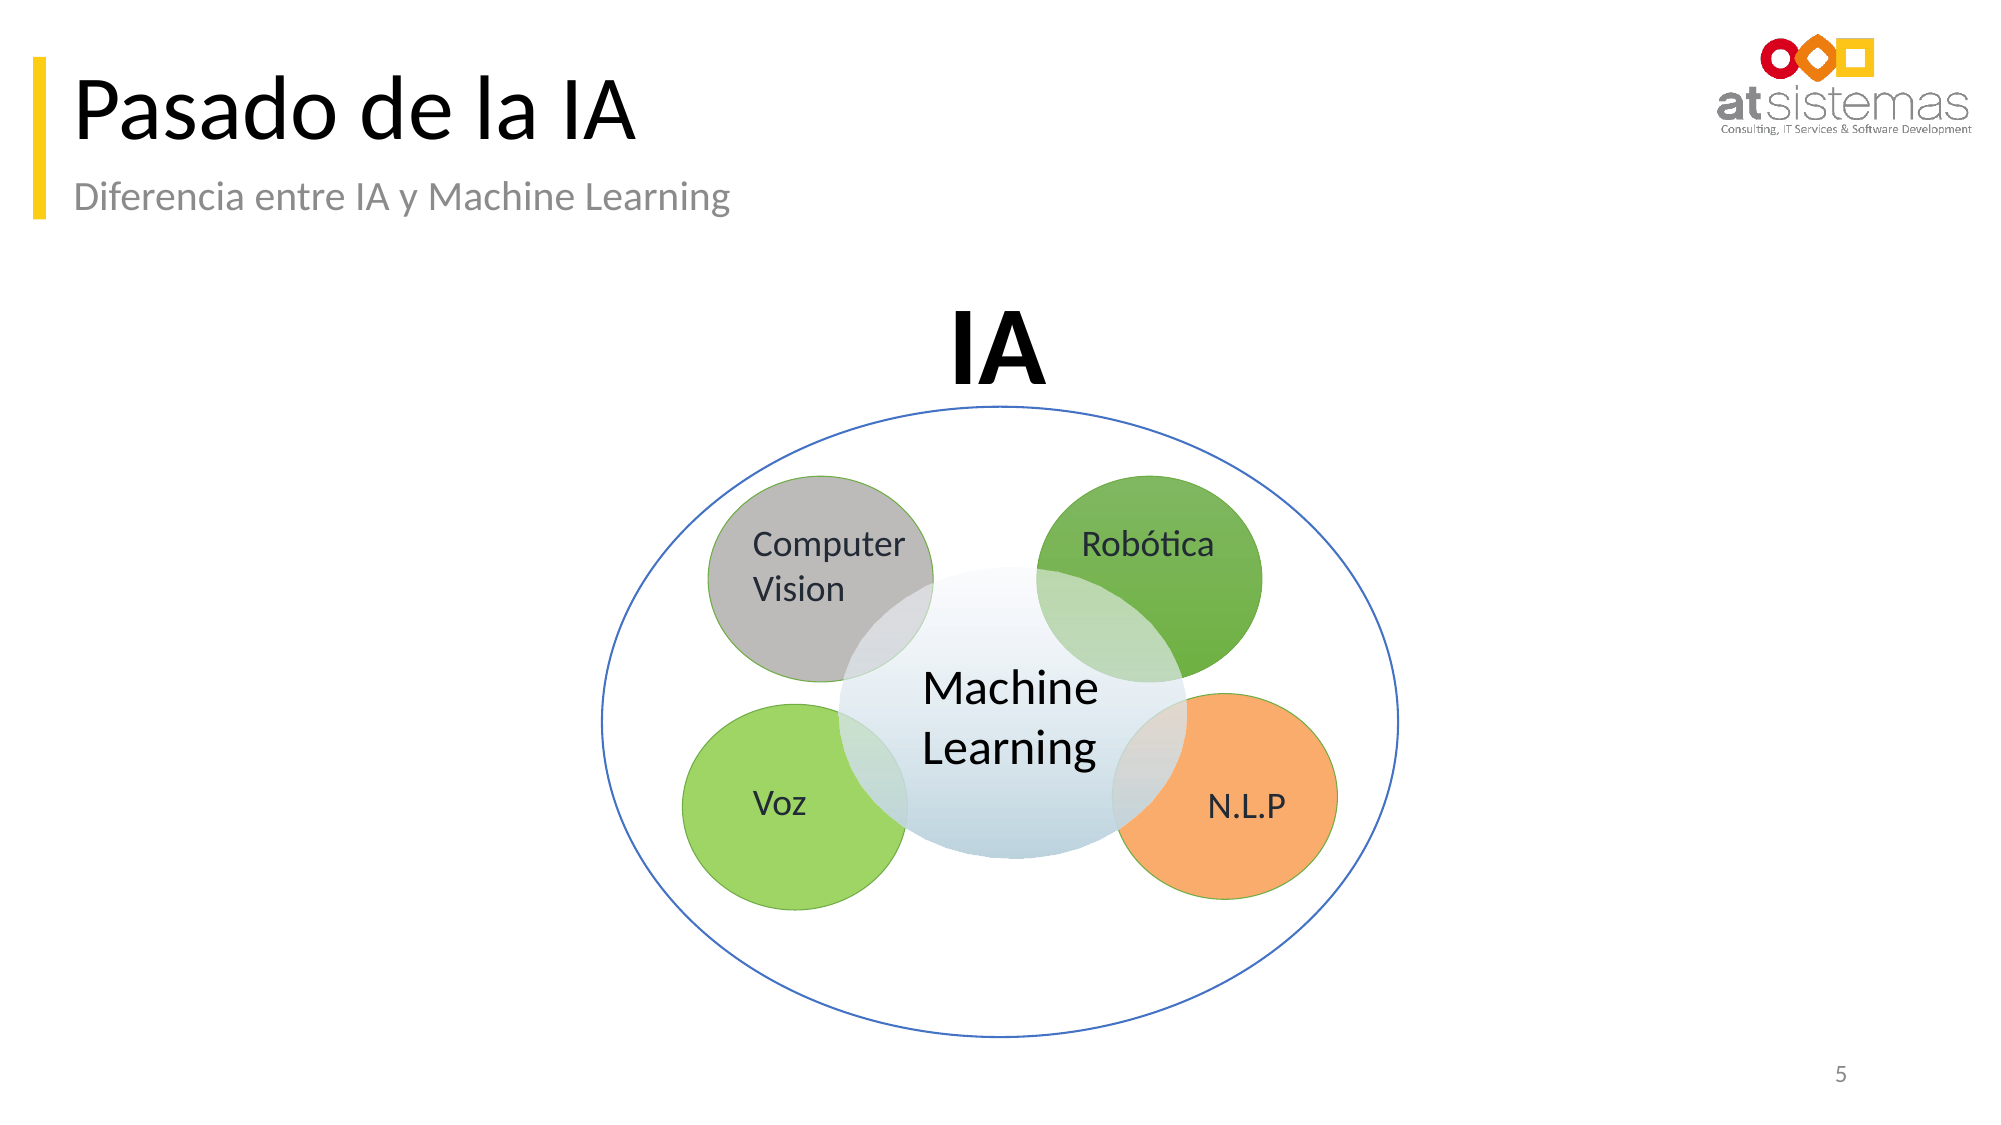

# Pasado de la IA
Diferencia entre IA y Machine Learning
IA

Computer Vision
Robótica

Machine Learning

Voz
N.L.P
5